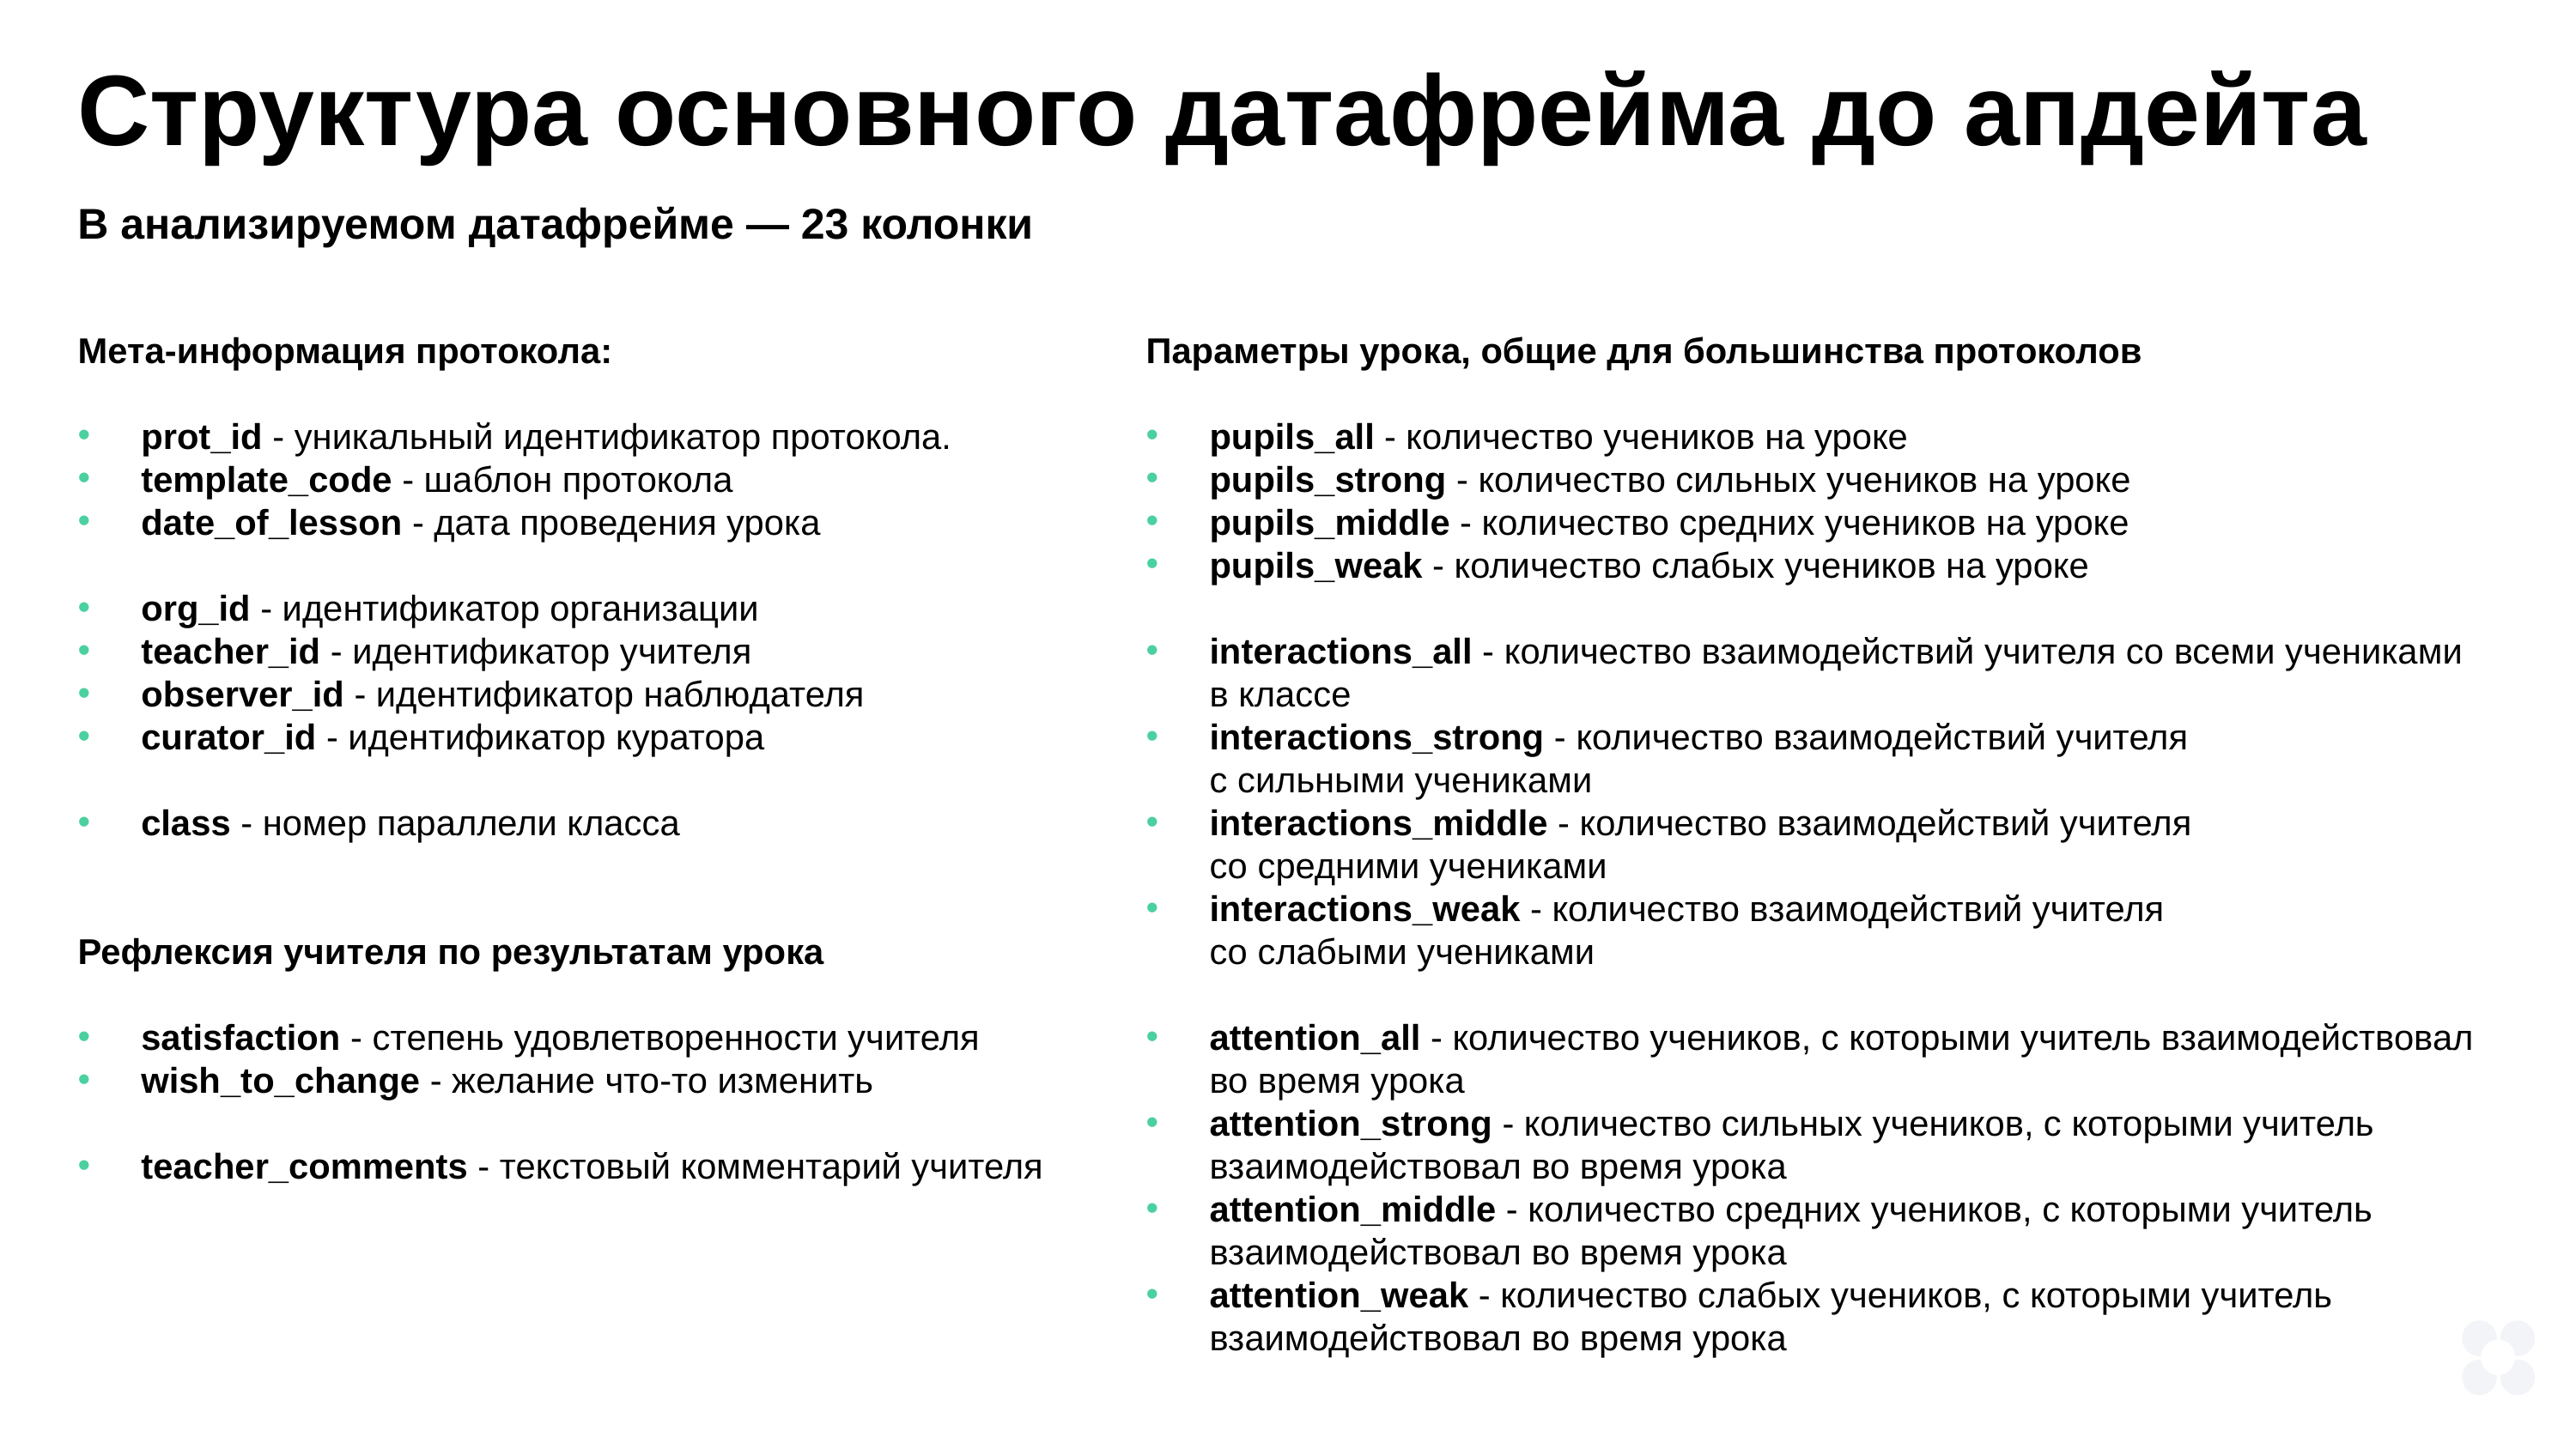

Структура основного датафрейма до апдейта
В анализируемом датафрейме — 23 колонки
Мета-информация протокола:

prot_id - уникальный идентификатор протокола.
template_code - шаблон протокола
date_of_lesson - дата проведения урока
org_id - идентификатор организации
teacher_id - идентификатор учителя
observer_id - идентификатор наблюдателя
curator_id - идентификатор куратора
class - номер параллели класса

Рефлексия учителя по результатам урока

satisfaction - степень удовлетворенности учителя
wish_to_change - желание что-то изменить
teacher_comments - текстовый комментарий учителя

Параметры урока, общие для большинства протоколов

pupils_all - количество учеников на уроке
pupils_strong - количество сильных учеников на уроке
pupils_middle - количество средних учеников на уроке
pupils_weak - количество слабых учеников на уроке
interactions_all - количество взаимодействий учителя со всеми учениками в классе
interactions_strong - количество взаимодействий учителя с сильными учениками
interactions_middle - количество взаимодействий учителя со средними учениками
interactions_weak - количество взаимодействий учителя со слабыми учениками
attention_all - количество учеников, с которыми учитель взаимодействовал во время урока
attention_strong - количество сильных учеников, с которыми учитель взаимодействовал во время урока
attention_middle - количество средних учеников, с которыми учитель взаимодействовал во время урока
attention_weak - количество слабых учеников, с которыми учитель взаимодействовал во время урока